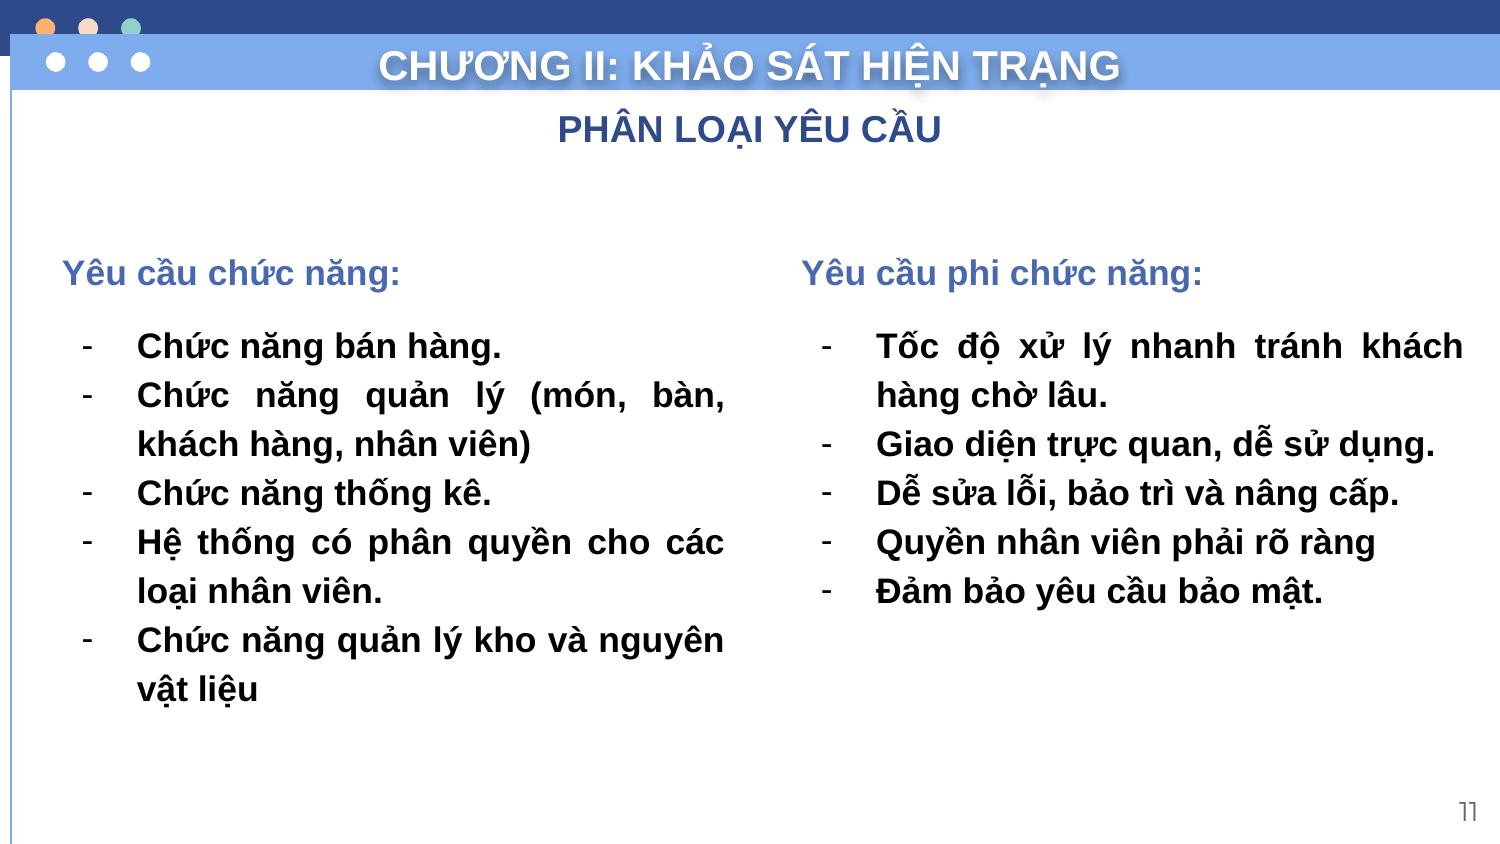

# CHƯƠNG II: KHẢO SÁT HIỆN TRẠNG
PHÂN LOẠI YÊU CẦU
Yêu cầu chức năng:
Chức năng bán hàng.
Chức năng quản lý (món, bàn, khách hàng, nhân viên)
Chức năng thống kê.
Hệ thống có phân quyền cho các loại nhân viên.
Chức năng quản lý kho và nguyên vật liệu
Yêu cầu phi chức năng:
Tốc độ xử lý nhanh tránh khách hàng chờ lâu.
Giao diện trực quan, dễ sử dụng.
Dễ sửa lỗi, bảo trì và nâng cấp.
Quyền nhân viên phải rõ ràng
Đảm bảo yêu cầu bảo mật.
11